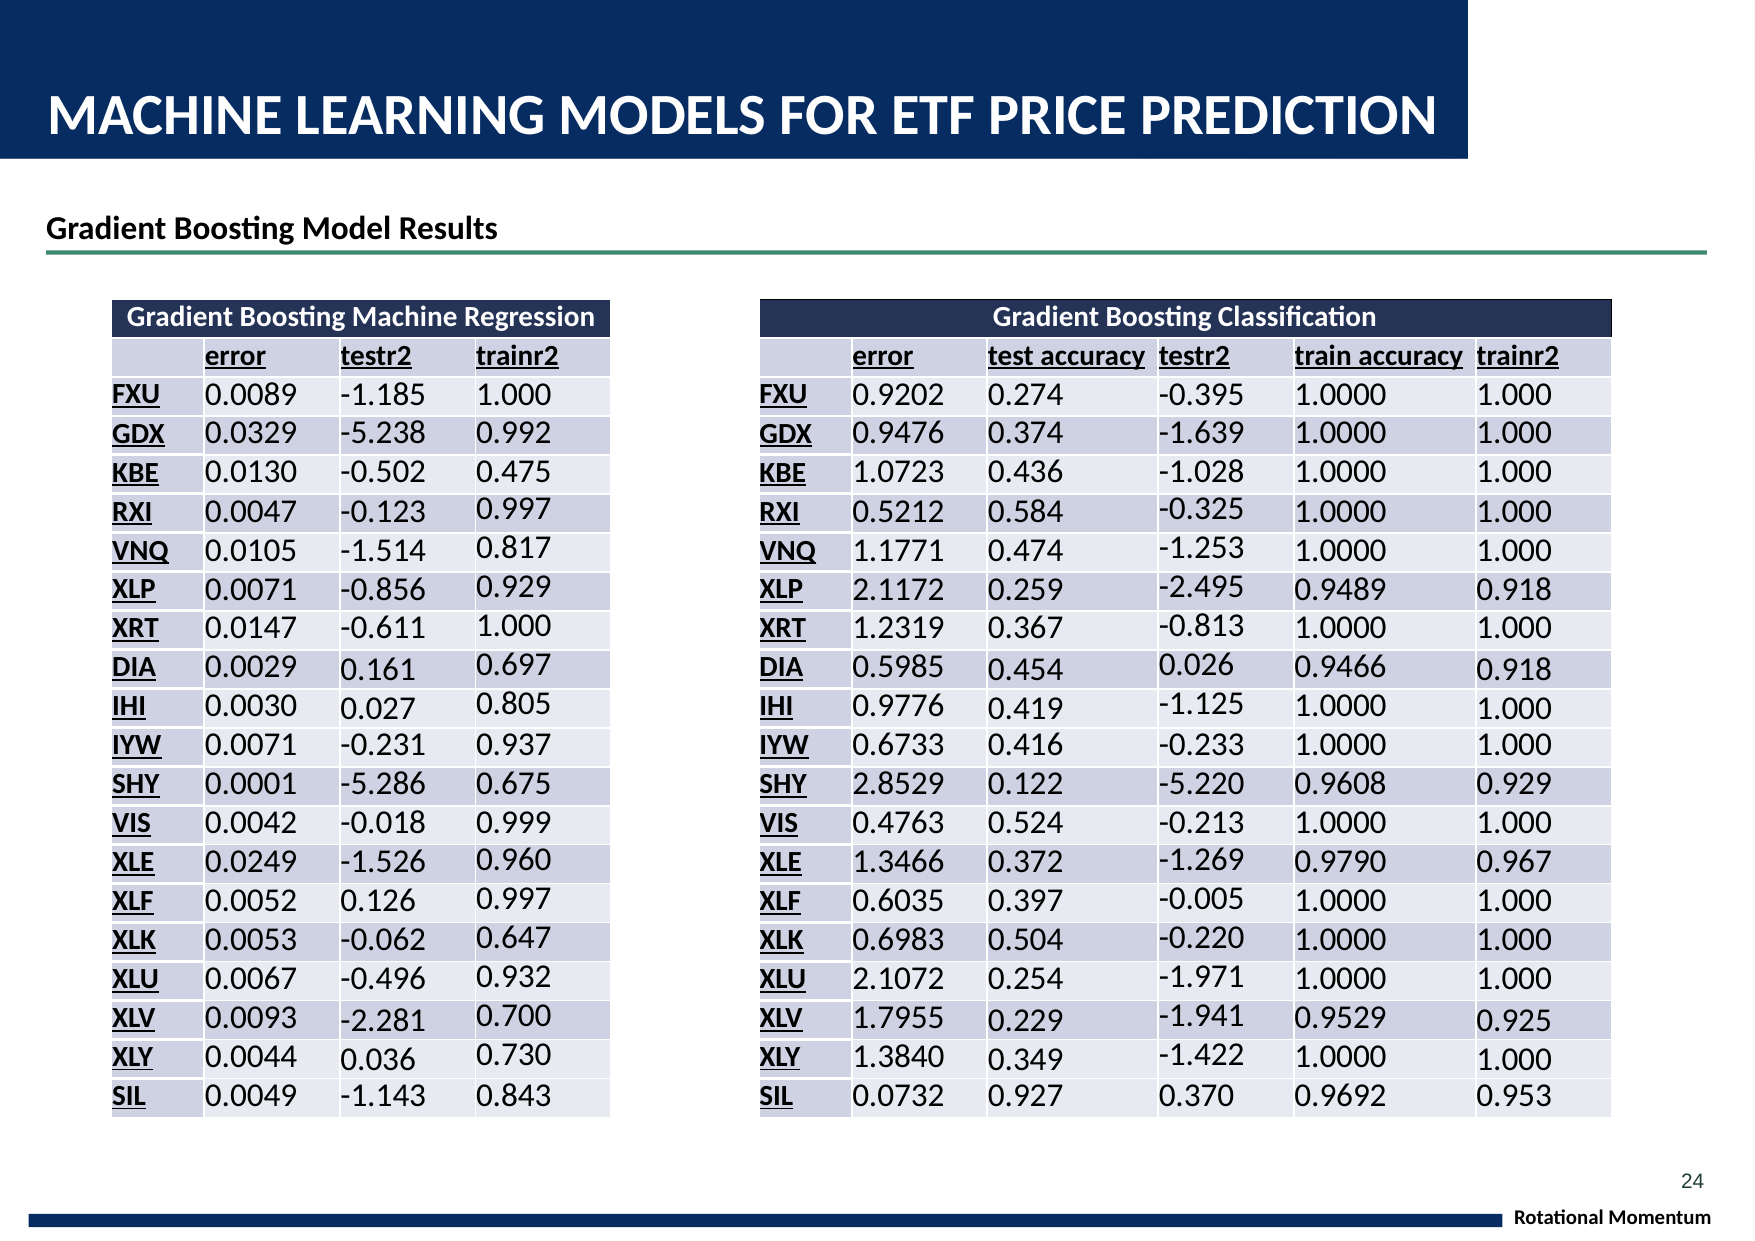

# MACHINE LEARNING MODELS FOR ETF PRICE PREDICTION
Gradient Boosting Model Results
| Gradient Boosting Machine Regression |  |  |  |
| --- | --- | --- | --- |
|  | error | testr2 | trainr2 |
| FXU | 0.0089 | -1.185 | 1.000 |
| GDX | 0.0329 | -5.238 | 0.992 |
| KBE | 0.0130 | -0.502 | 0.475 |
| RXI | 0.0047 | -0.123 | 0.997 |
| VNQ | 0.0105 | -1.514 | 0.817 |
| XLP | 0.0071 | -0.856 | 0.929 |
| XRT | 0.0147 | -0.611 | 1.000 |
| DIA | 0.0029 | 0.161 | 0.697 |
| IHI | 0.0030 | 0.027 | 0.805 |
| IYW | 0.0071 | -0.231 | 0.937 |
| SHY | 0.0001 | -5.286 | 0.675 |
| VIS | 0.0042 | -0.018 | 0.999 |
| XLE | 0.0249 | -1.526 | 0.960 |
| XLF | 0.0052 | 0.126 | 0.997 |
| XLK | 0.0053 | -0.062 | 0.647 |
| XLU | 0.0067 | -0.496 | 0.932 |
| XLV | 0.0093 | -2.281 | 0.700 |
| XLY | 0.0044 | 0.036 | 0.730 |
| SIL | 0.0049 | -1.143 | 0.843 |
| Gradient Boosting Classification |  |  |  |  |  |
| --- | --- | --- | --- | --- | --- |
|  | error | test accuracy | testr2 | train accuracy | trainr2 |
| FXU | 0.9202 | 0.274 | -0.395 | 1.0000 | 1.000 |
| GDX | 0.9476 | 0.374 | -1.639 | 1.0000 | 1.000 |
| KBE | 1.0723 | 0.436 | -1.028 | 1.0000 | 1.000 |
| RXI | 0.5212 | 0.584 | -0.325 | 1.0000 | 1.000 |
| VNQ | 1.1771 | 0.474 | -1.253 | 1.0000 | 1.000 |
| XLP | 2.1172 | 0.259 | -2.495 | 0.9489 | 0.918 |
| XRT | 1.2319 | 0.367 | -0.813 | 1.0000 | 1.000 |
| DIA | 0.5985 | 0.454 | 0.026 | 0.9466 | 0.918 |
| IHI | 0.9776 | 0.419 | -1.125 | 1.0000 | 1.000 |
| IYW | 0.6733 | 0.416 | -0.233 | 1.0000 | 1.000 |
| SHY | 2.8529 | 0.122 | -5.220 | 0.9608 | 0.929 |
| VIS | 0.4763 | 0.524 | -0.213 | 1.0000 | 1.000 |
| XLE | 1.3466 | 0.372 | -1.269 | 0.9790 | 0.967 |
| XLF | 0.6035 | 0.397 | -0.005 | 1.0000 | 1.000 |
| XLK | 0.6983 | 0.504 | -0.220 | 1.0000 | 1.000 |
| XLU | 2.1072 | 0.254 | -1.971 | 1.0000 | 1.000 |
| XLV | 1.7955 | 0.229 | -1.941 | 0.9529 | 0.925 |
| XLY | 1.3840 | 0.349 | -1.422 | 1.0000 | 1.000 |
| SIL | 0.0732 | 0.927 | 0.370 | 0.9692 | 0.953 |
24